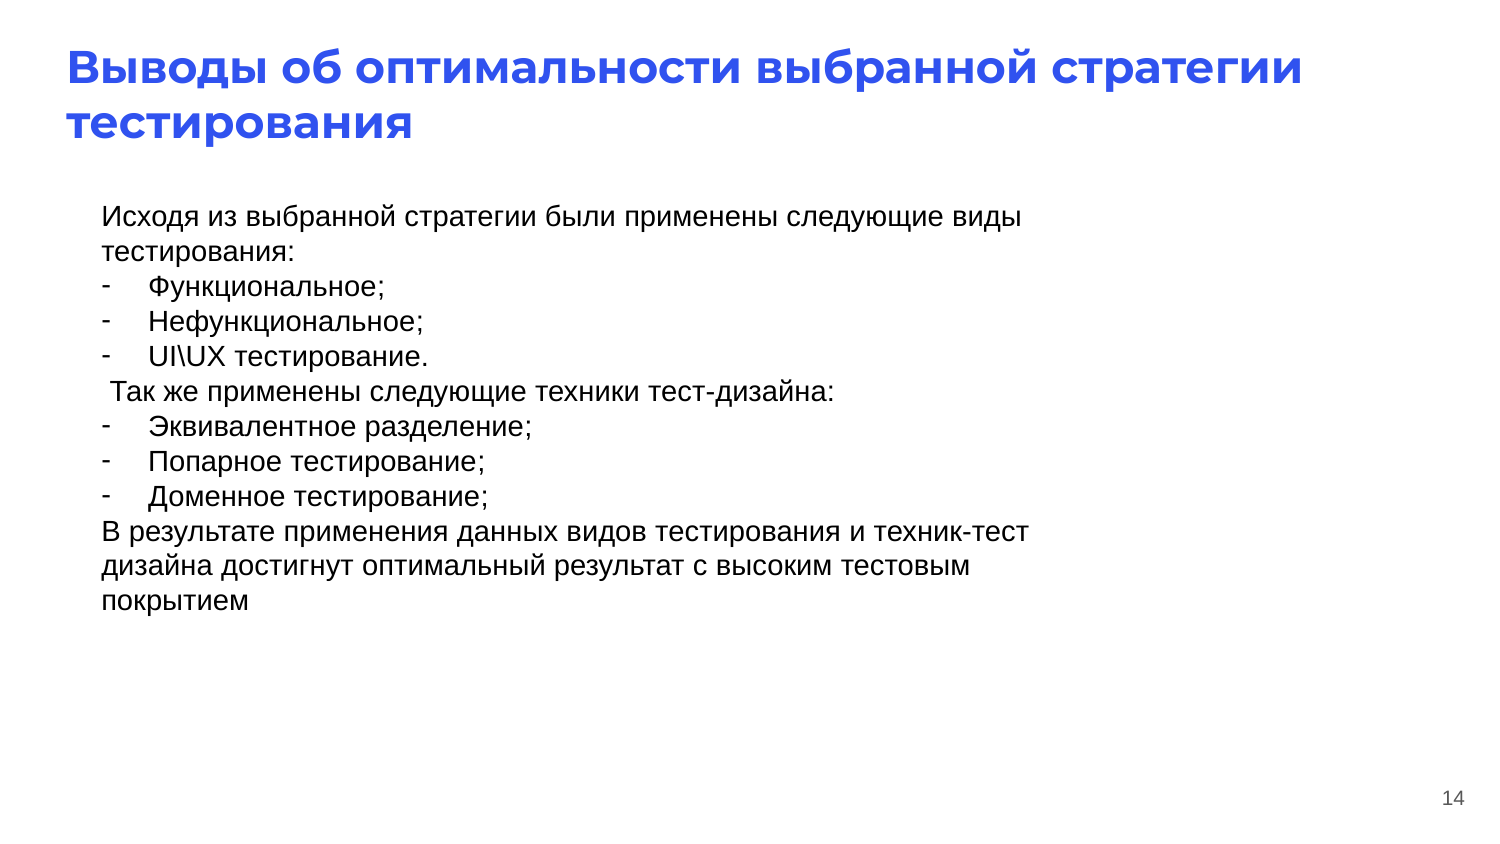

# Выводы об оптимальности выбранной стратегии тестирования

Исходя из выбранной стратегии были применены следующие виды тестирования:
Функциональное;
Нефункциональное;
UI\UX тестирование.
 Так же применены следующие техники тест-дизайна:
Эквивалентное разделение;
Попарное тестирование;
Доменное тестирование;
В результате применения данных видов тестирования и техник-тест дизайна достигнут оптимальный результат с высоким тестовым покрытием
14